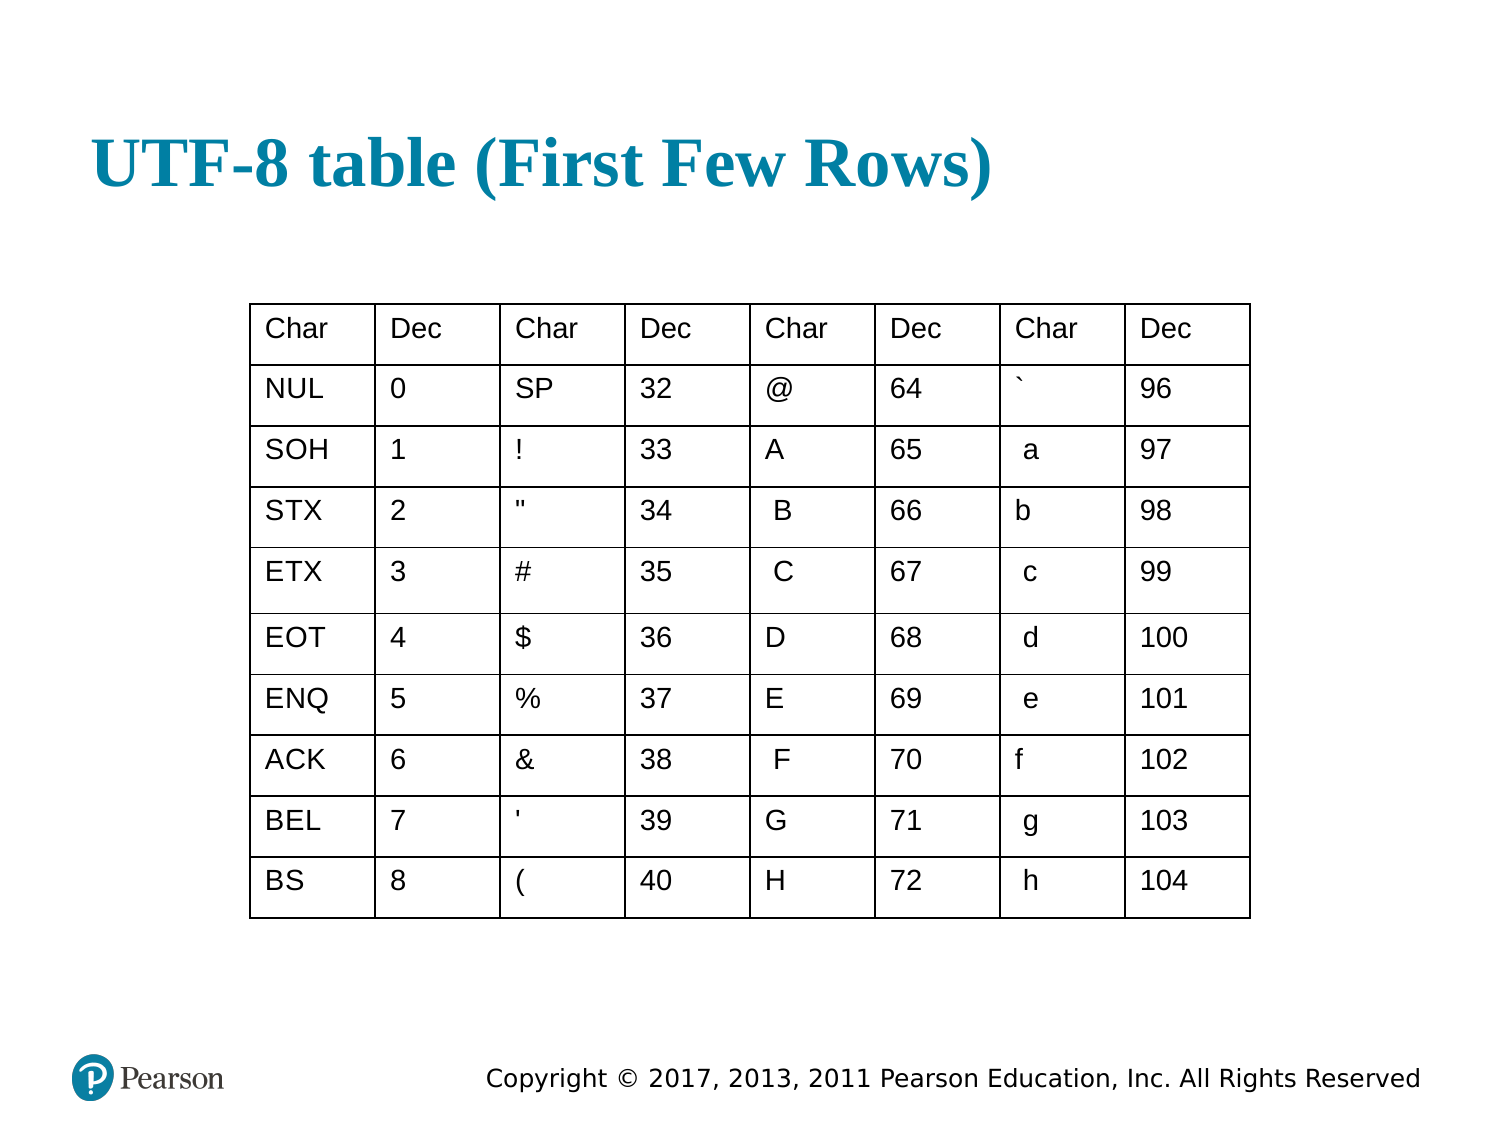

# UTF-8 table (First Few Rows)
| Char | Dec | Char | Dec | Char | Dec | Char | Dec |
| --- | --- | --- | --- | --- | --- | --- | --- |
| N U L | 0 | SP | 32 | @ | 64 | ` | 96 |
| S O H | 1 | ! | 33 | A | 65 | a | 97 |
| S T X | 2 | " | 34 | B | 66 | b | 98 |
| E T X | 3 | # | 35 | C | 67 | c | 99 |
| E O T | 4 | $ | 36 | D | 68 | d | 100 |
| E N Q | 5 | % | 37 | E | 69 | e | 101 |
| A C K | 6 | & | 38 | F | 70 | f | 102 |
| B E L | 7 | ' | 39 | G | 71 | g | 103 |
| B S | 8 | ( | 40 | H | 72 | h | 104 |